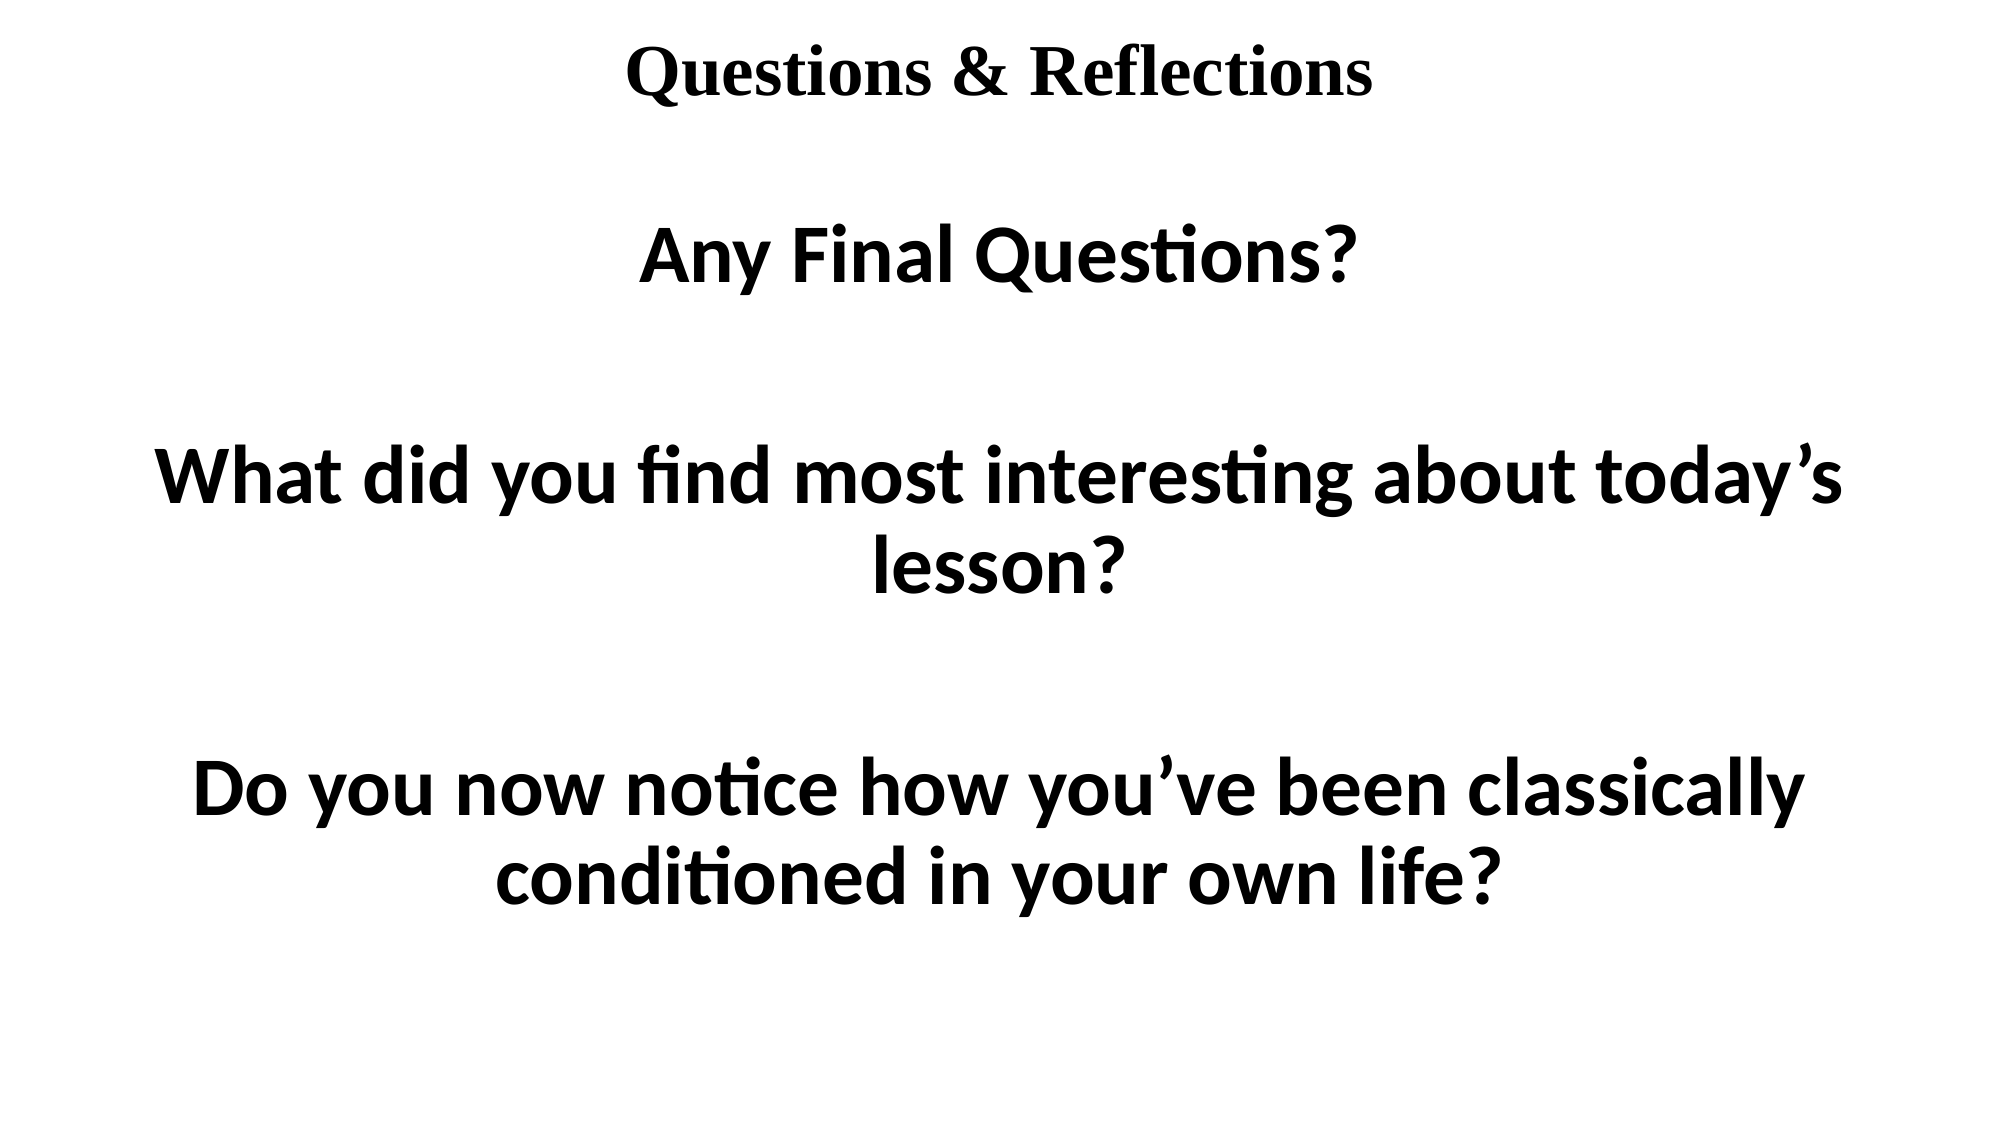

# Questions & Reflections
Any Final Questions?

What did you find most interesting about today’s lesson?

Do you now notice how you’ve been classically conditioned in your own life?